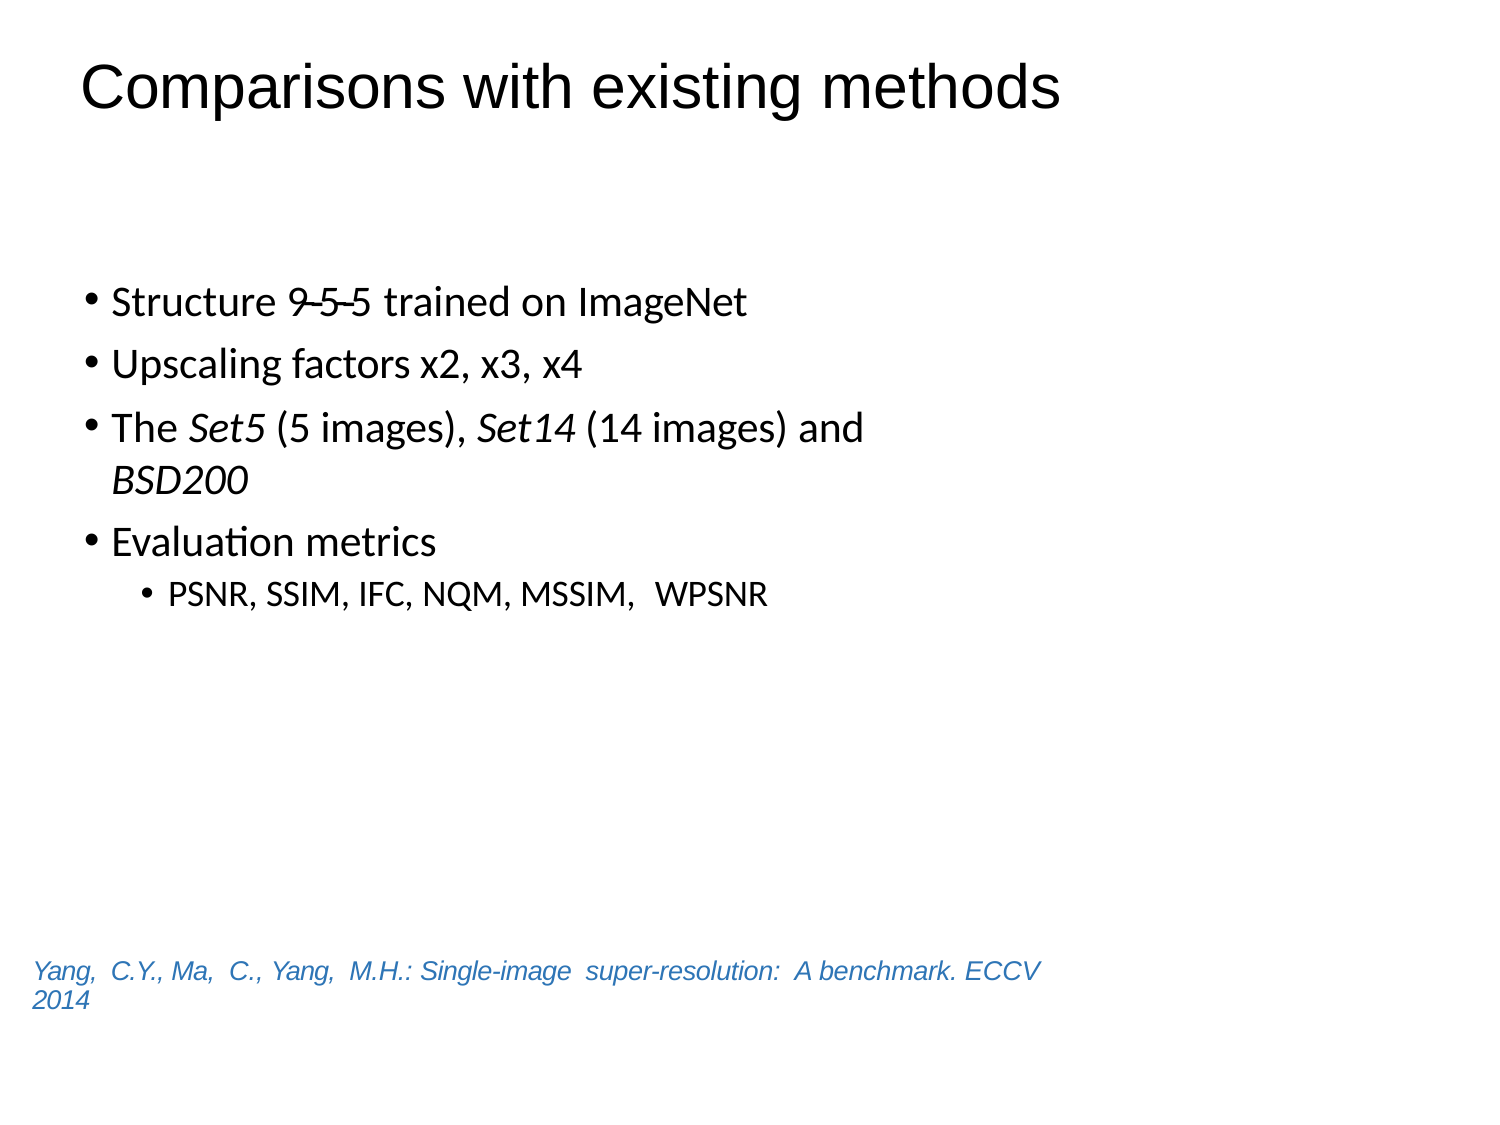

# Comparisons with existing methods
Structure 9-­‐5-­‐5   trained on ImageNet
Upscaling factors x2, x3, x4
The Set5 (5 images), Set14 (14 images) and BSD200
Evaluation metrics
PSNR, SSIM, IFC, NQM, MSSIM,  WPSNR
Yang,  C.Y., Ma,  C., Yang,  M.H.: Single-image  super-resolution:  A benchmark. ECCV 2014